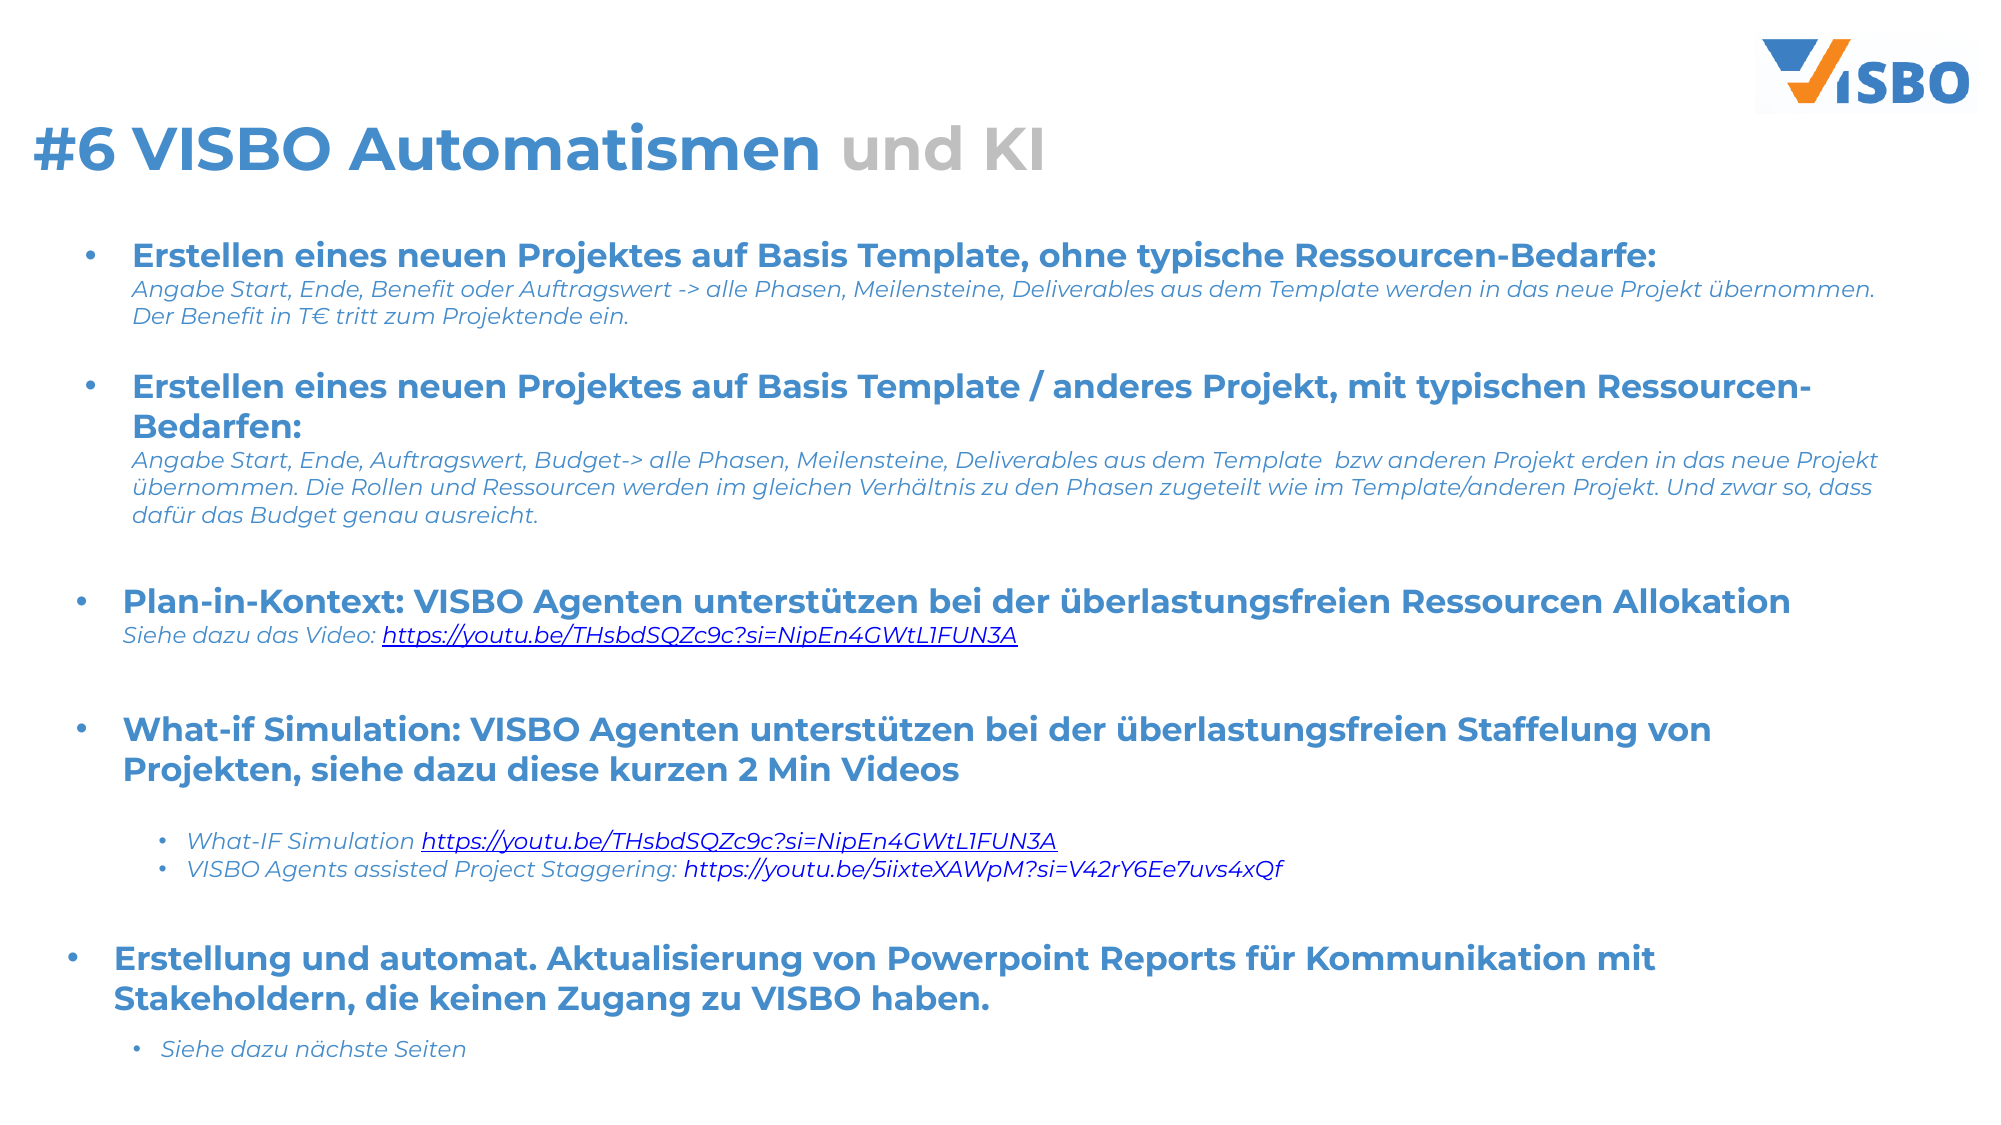

# #6 VISBO Automatismen und KI
Erstellen eines neuen Projektes auf Basis Template, ohne typische Ressourcen-Bedarfe:
Angabe Start, Ende, Benefit oder Auftragswert -> alle Phasen, Meilensteine, Deliverables aus dem Template werden in das neue Projekt übernommen. Der Benefit in T€ tritt zum Projektende ein.
Erstellen eines neuen Projektes auf Basis Template / anderes Projekt, mit typischen Ressourcen-Bedarfen:
Angabe Start, Ende, Auftragswert, Budget-> alle Phasen, Meilensteine, Deliverables aus dem Template  bzw anderen Projekt erden in das neue Projekt übernommen. Die Rollen und Ressourcen werden im gleichen Verhältnis zu den Phasen zugeteilt wie im Template/anderen Projekt. Und zwar so, dass dafür das Budget genau ausreicht.
Plan-in-Kontext: VISBO Agenten unterstützen bei der überlastungsfreien Ressourcen Allokation
Siehe dazu das Video: https://youtu.be/THsbdSQZc9c?si=NipEn4GWtL1FUN3A
What-if Simulation: VISBO Agenten unterstützen bei der überlastungsfreien Staffelung von Projekten, siehe dazu diese kurzen 2 Min Videos
What-IF Simulation https://youtu.be/THsbdSQZc9c?si=NipEn4GWtL1FUN3A
VISBO Agents assisted Project Staggering: https://youtu.be/5iixteXAWpM?si=V42rY6Ee7uvs4xQf
Erstellung und automat. Aktualisierung von Powerpoint Reports für Kommunikation mit Stakeholdern, die keinen Zugang zu VISBO haben.
Siehe dazu nächste Seiten